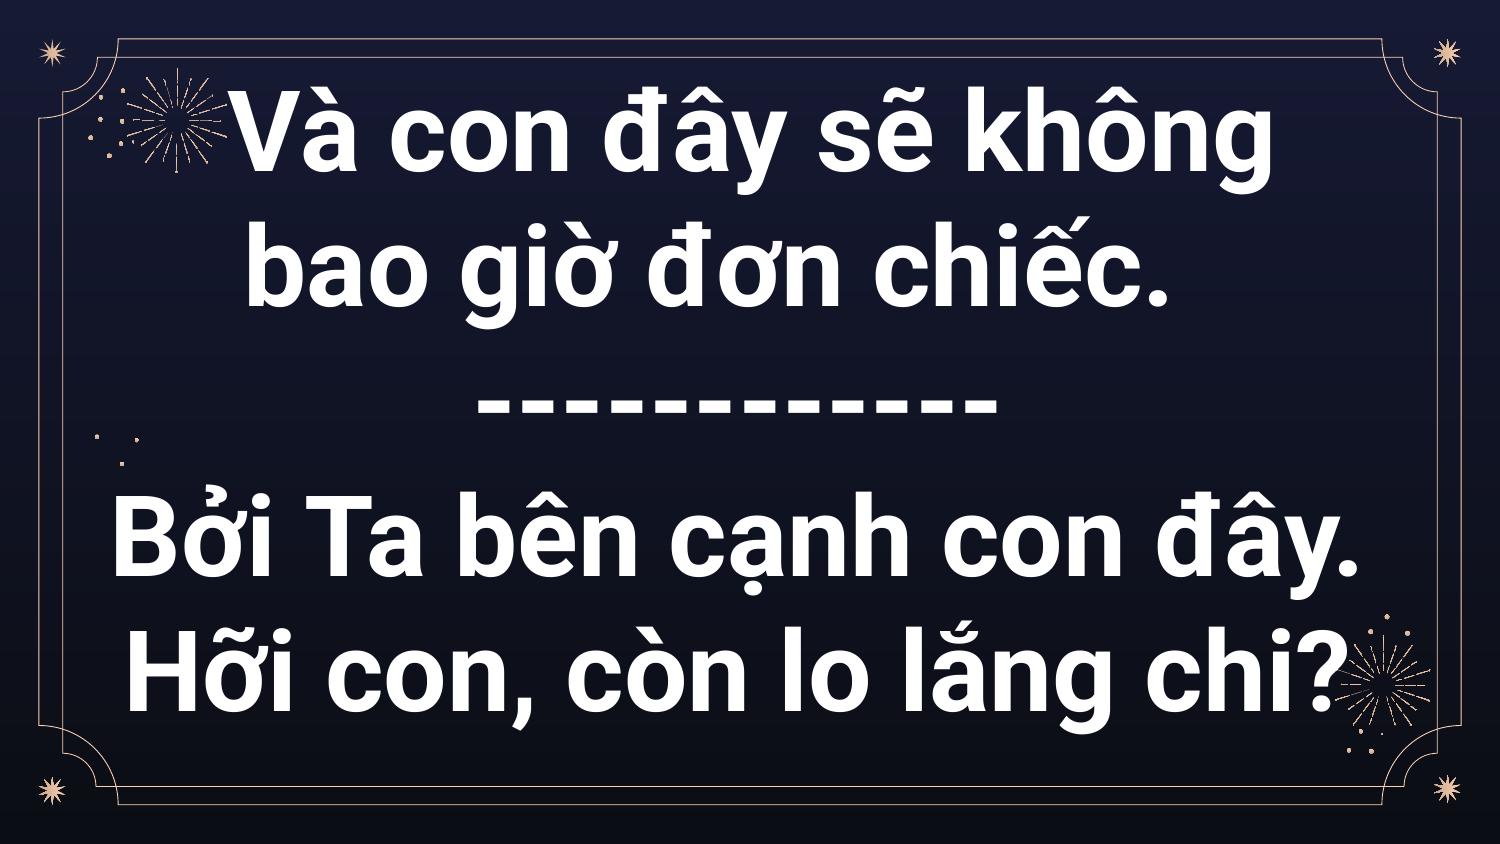

Và con đây sẽ không    bao giờ đơn chiếc.
------------
Bởi Ta bên cạnh con đây.
Hỡi con, còn lo lắng chi?